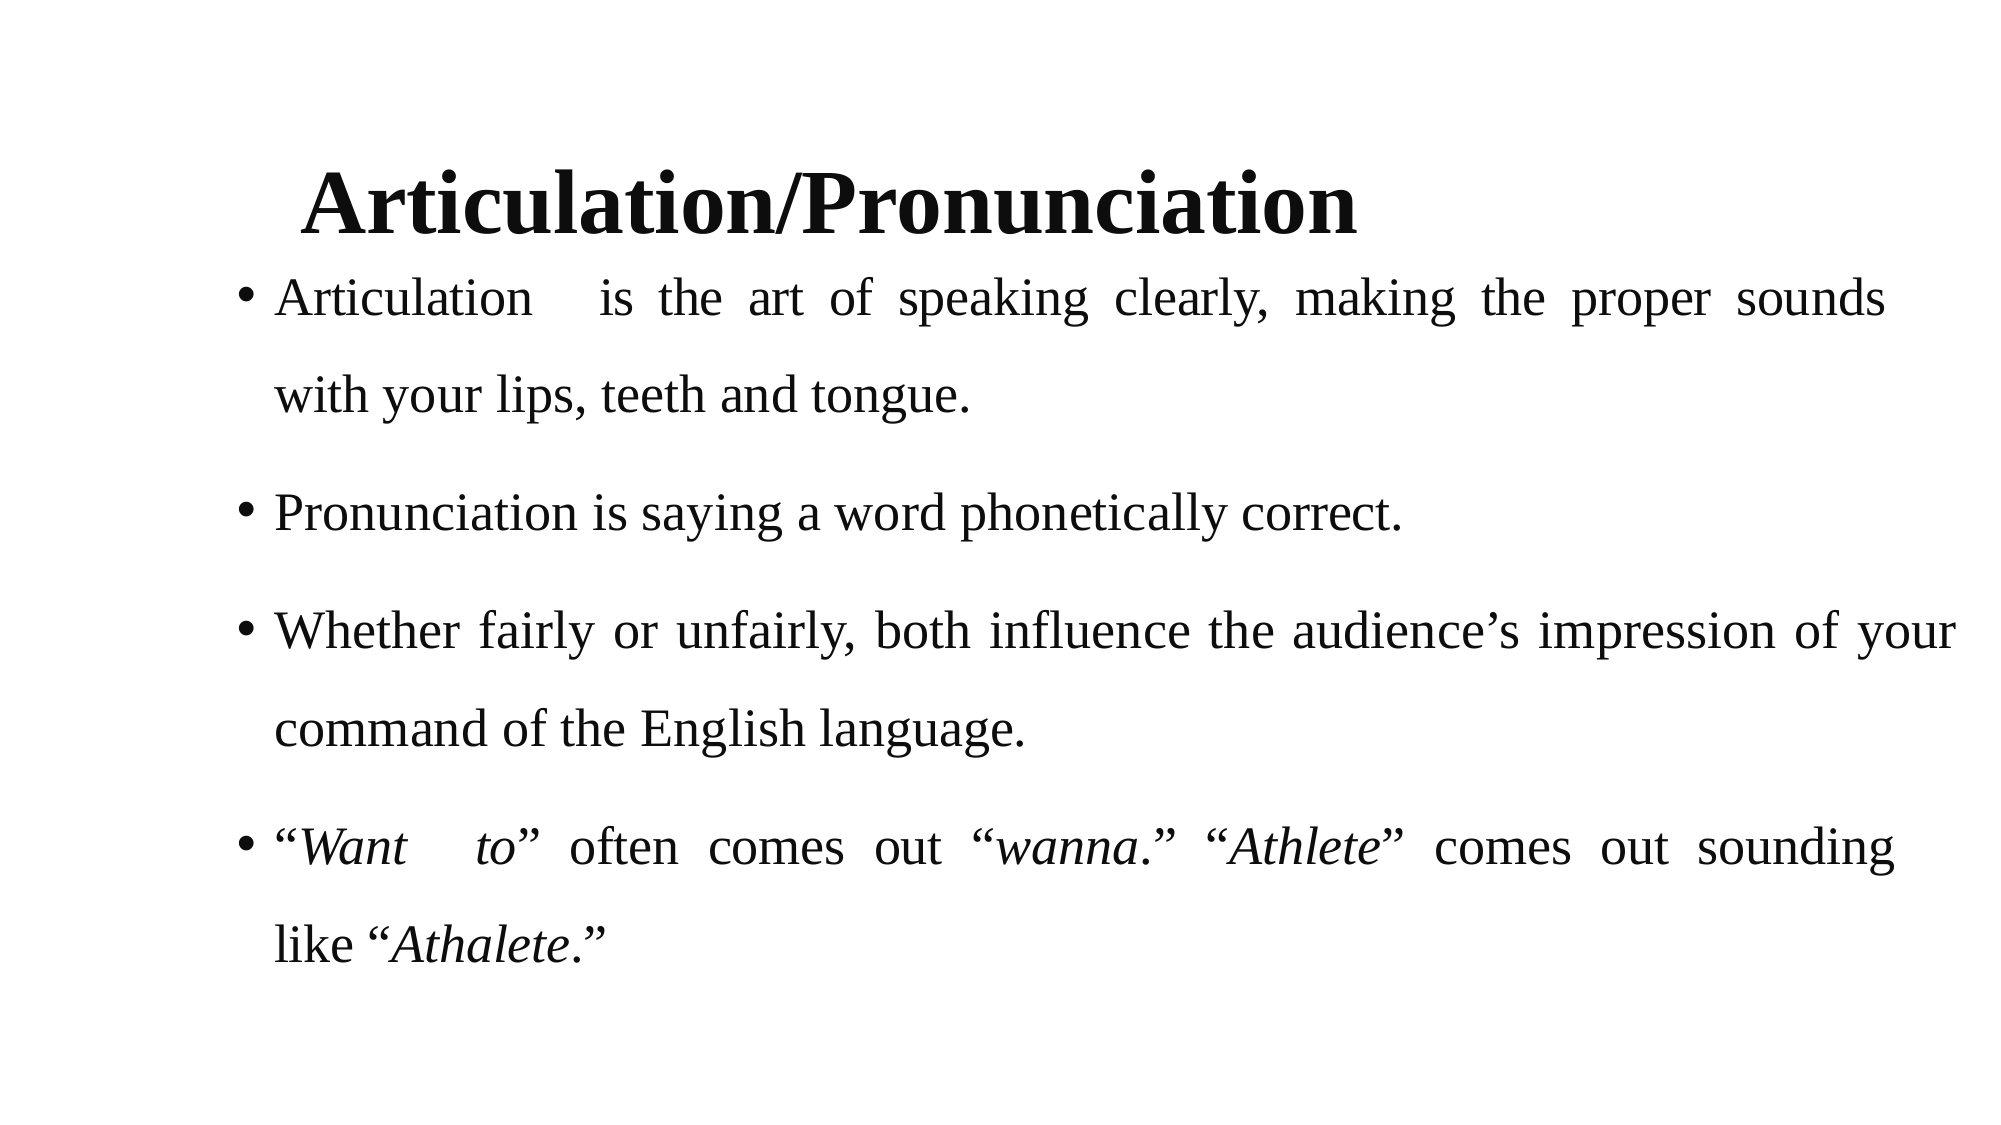

# Articulation/Pronunciation
Articulation	is	the	art	of	speaking	clearly,	making	the	proper	sounds	with your lips, teeth and tongue.
Pronunciation is saying a word phonetically correct.
Whether fairly or unfairly, both influence the audience’s impression of your command of the English language.
“Want	to”	often	comes	out	“wanna.”	“Athlete”	comes	out	sounding	like “Athalete.”